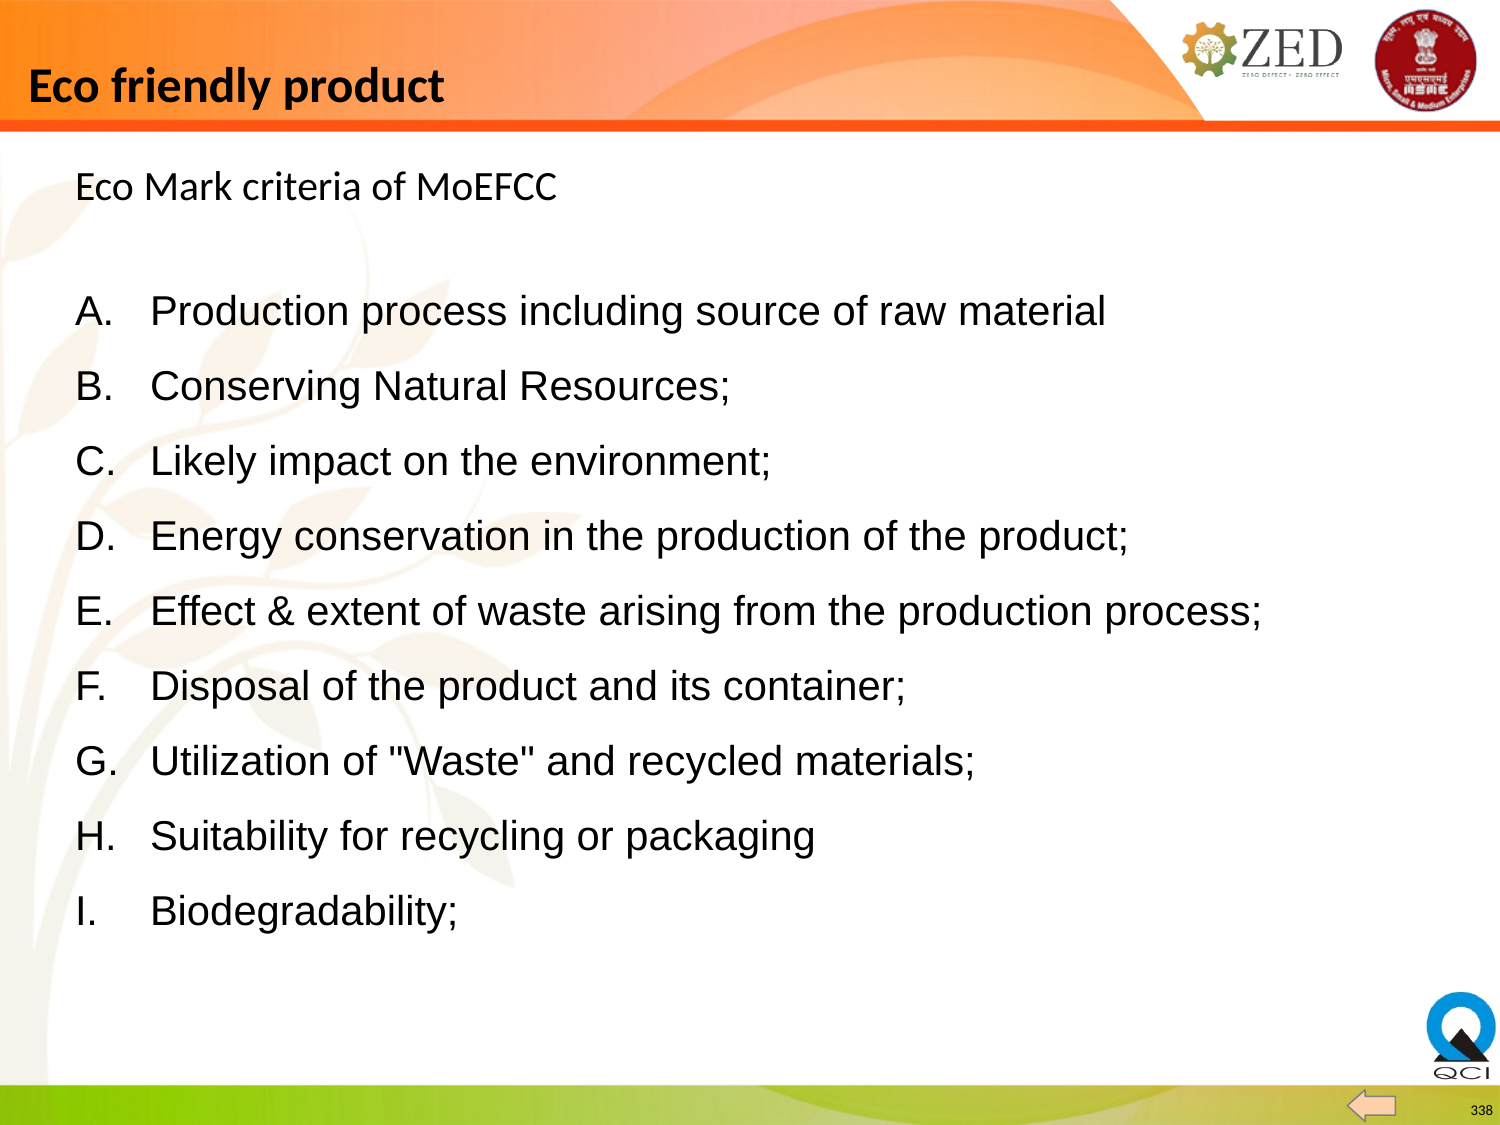

# Eco friendly product
Eco Mark criteria of MoEFCC

Production process including source of raw material
Conserving Natural Resources;
Likely impact on the environment;
Energy conservation in the production of the product;
Effect & extent of waste arising from the production process;
Disposal of the product and its container;
Utilization of "Waste" and recycled materials;
Suitability for recycling or packaging
Biodegradability;